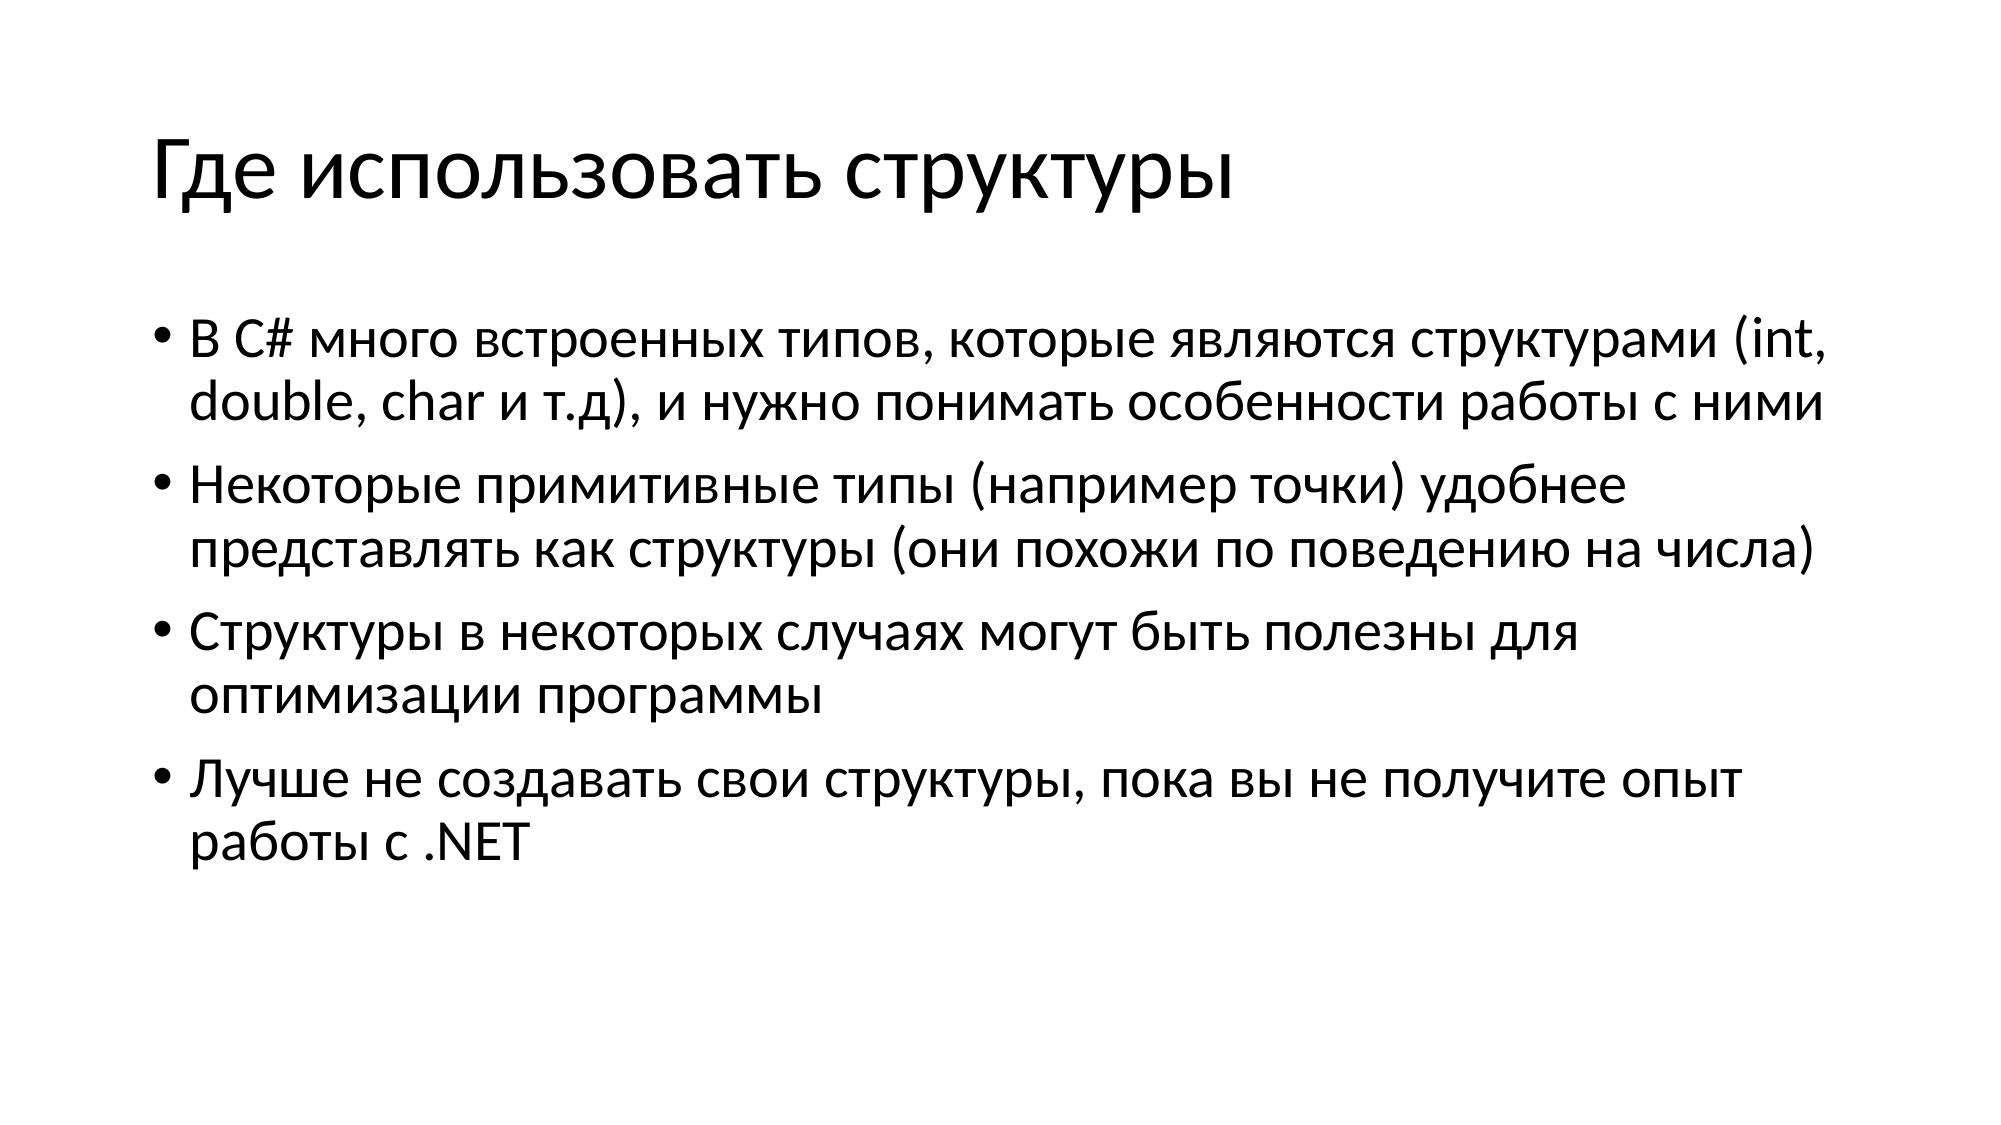

# Где использовать структуры
В C# много встроенных типов, которые являются структурами (int, double, char и т.д), и нужно понимать особенности работы с ними
Некоторые примитивные типы (например точки) удобнее представлять как структуры (они похожи по поведению на числа)
Структуры в некоторых случаях могут быть полезны для оптимизации программы
Лучше не создавать свои структуры, пока вы не получите опыт работы с .NET